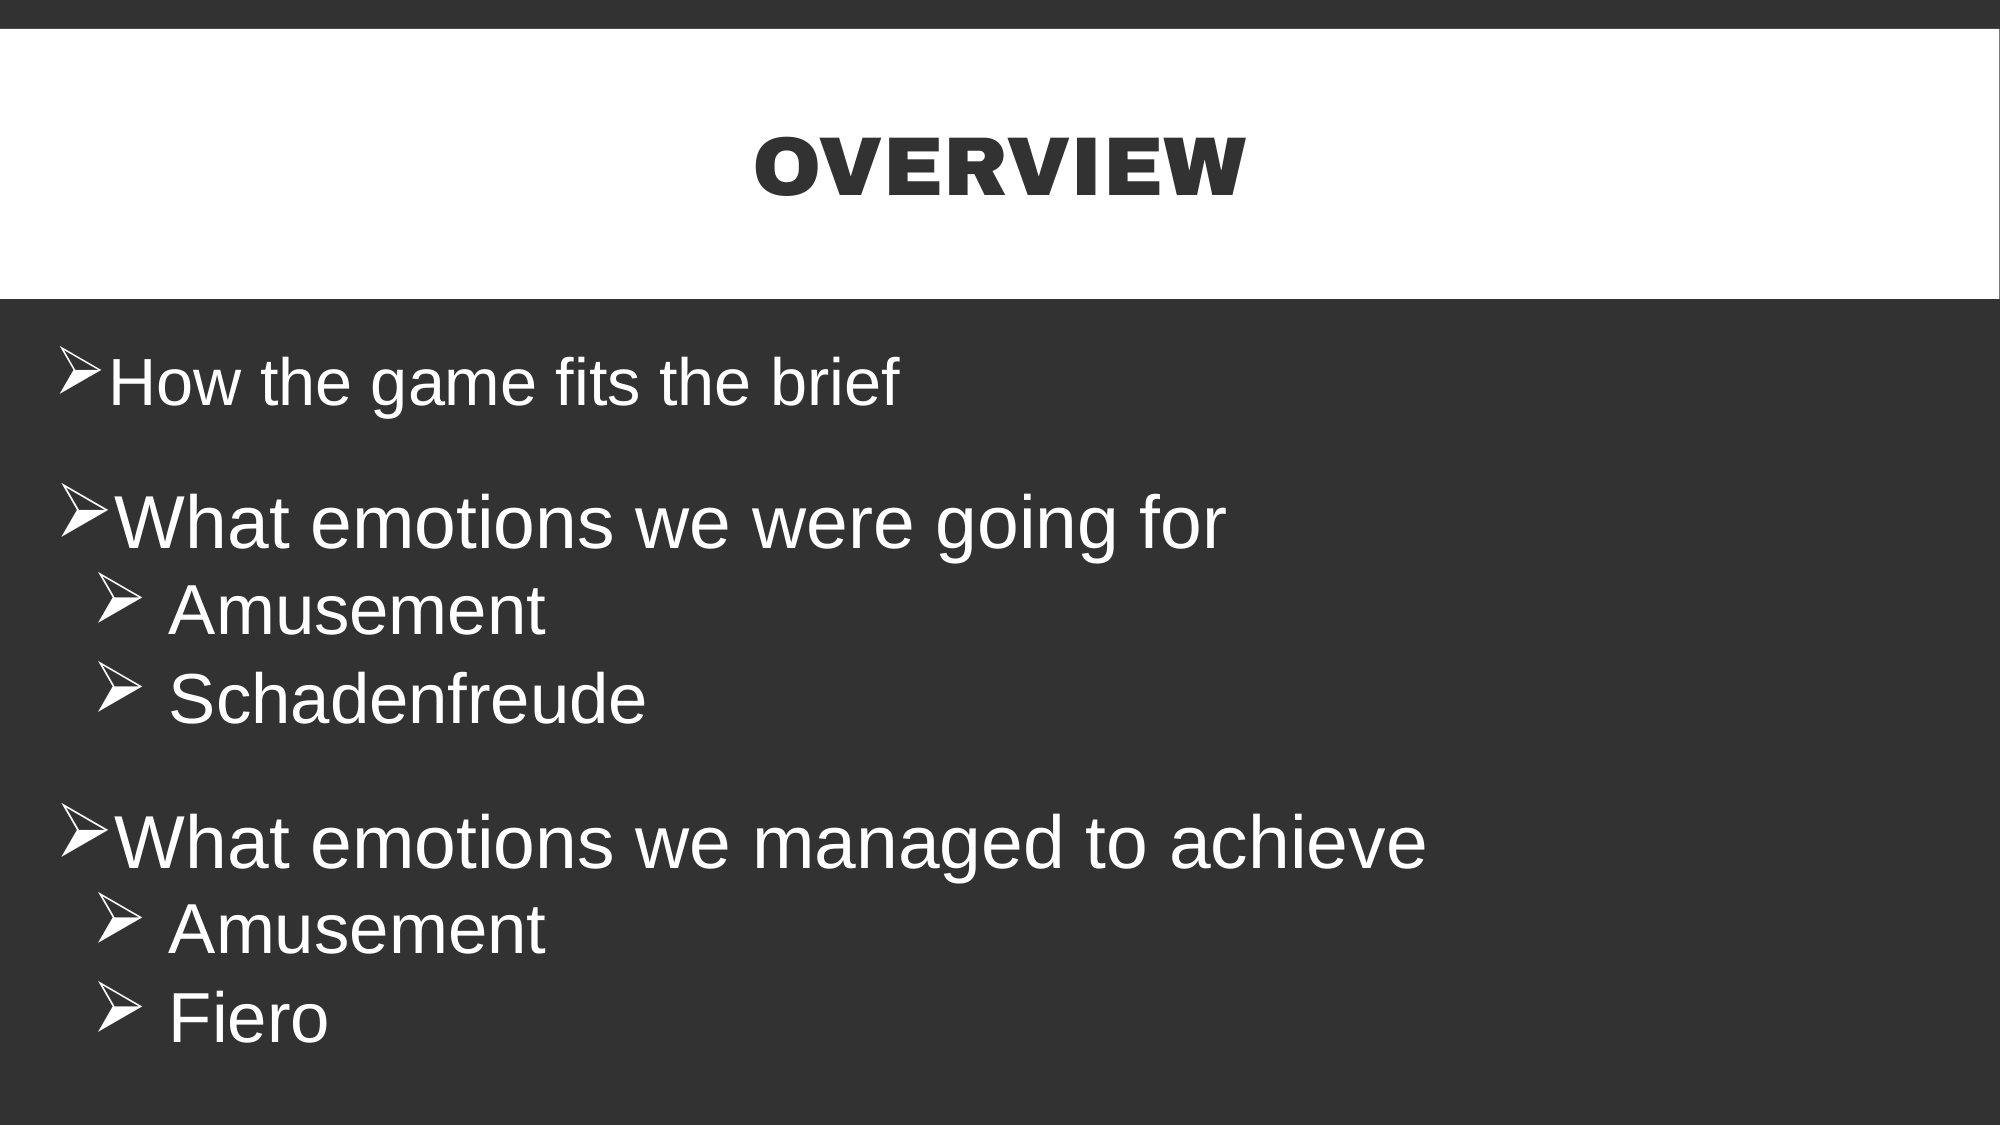

# Overview
How the game fits the brief

What emotions we were going for
 Amusement
 Schadenfreude
What emotions we managed to achieve
 Amusement
 Fiero